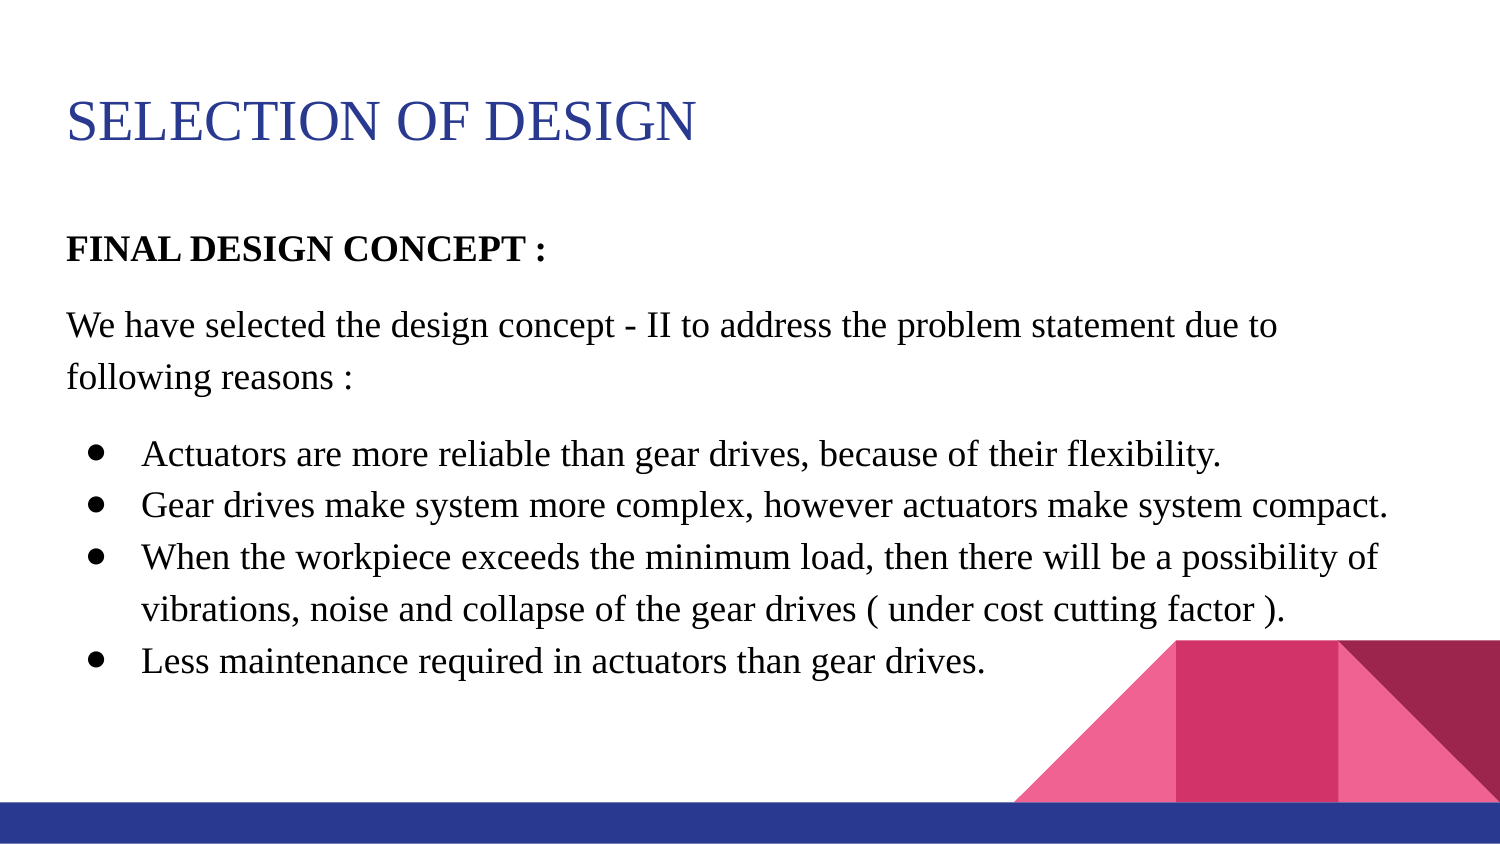

# SELECTION OF DESIGN
FINAL DESIGN CONCEPT :
We have selected the design concept - II to address the problem statement due to following reasons :
Actuators are more reliable than gear drives, because of their flexibility.
Gear drives make system more complex, however actuators make system compact.
When the workpiece exceeds the minimum load, then there will be a possibility of vibrations, noise and collapse of the gear drives ( under cost cutting factor ).
Less maintenance required in actuators than gear drives.